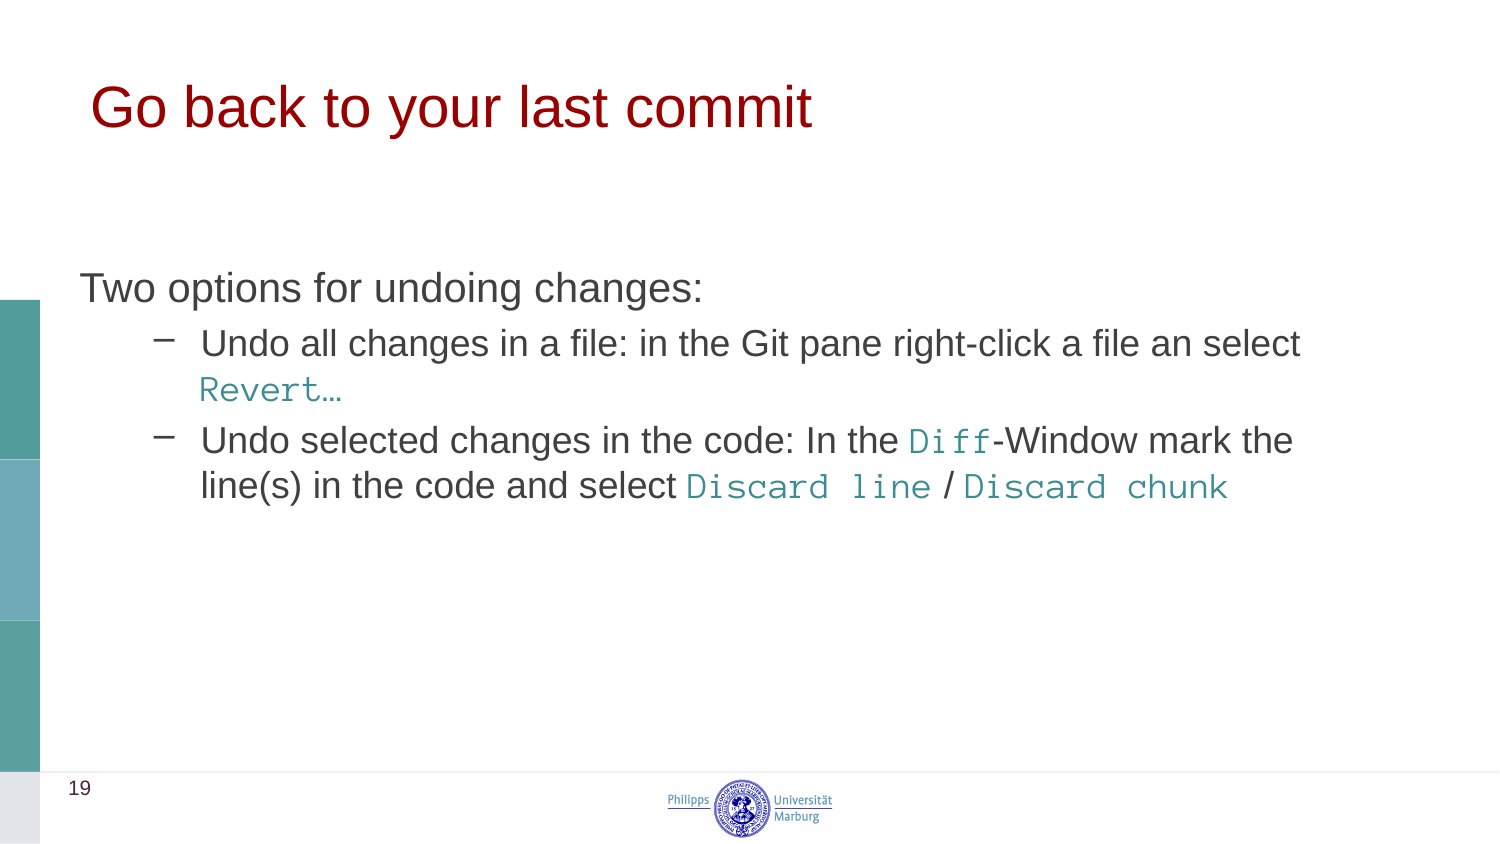

# Go back to your last commit
Two options for undoing changes:
Undo all changes in a file: in the Git pane right-click a file an select Revert…
Undo selected changes in the code: In the Diff-Window mark the line(s) in the code and select Discard line / Discard chunk

19